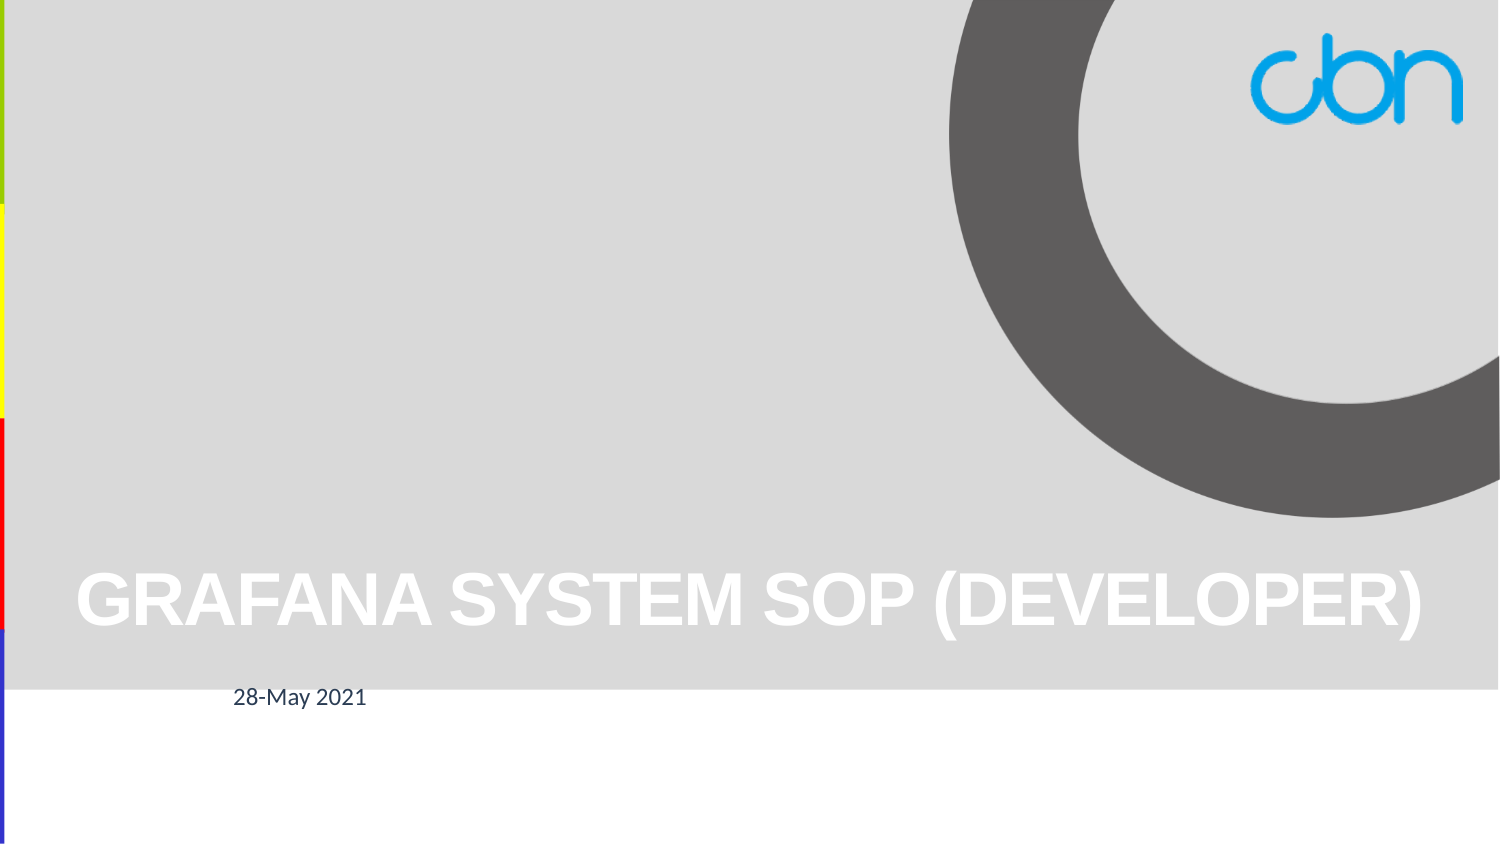

# Grafana system sop (developer)
28-May 2021